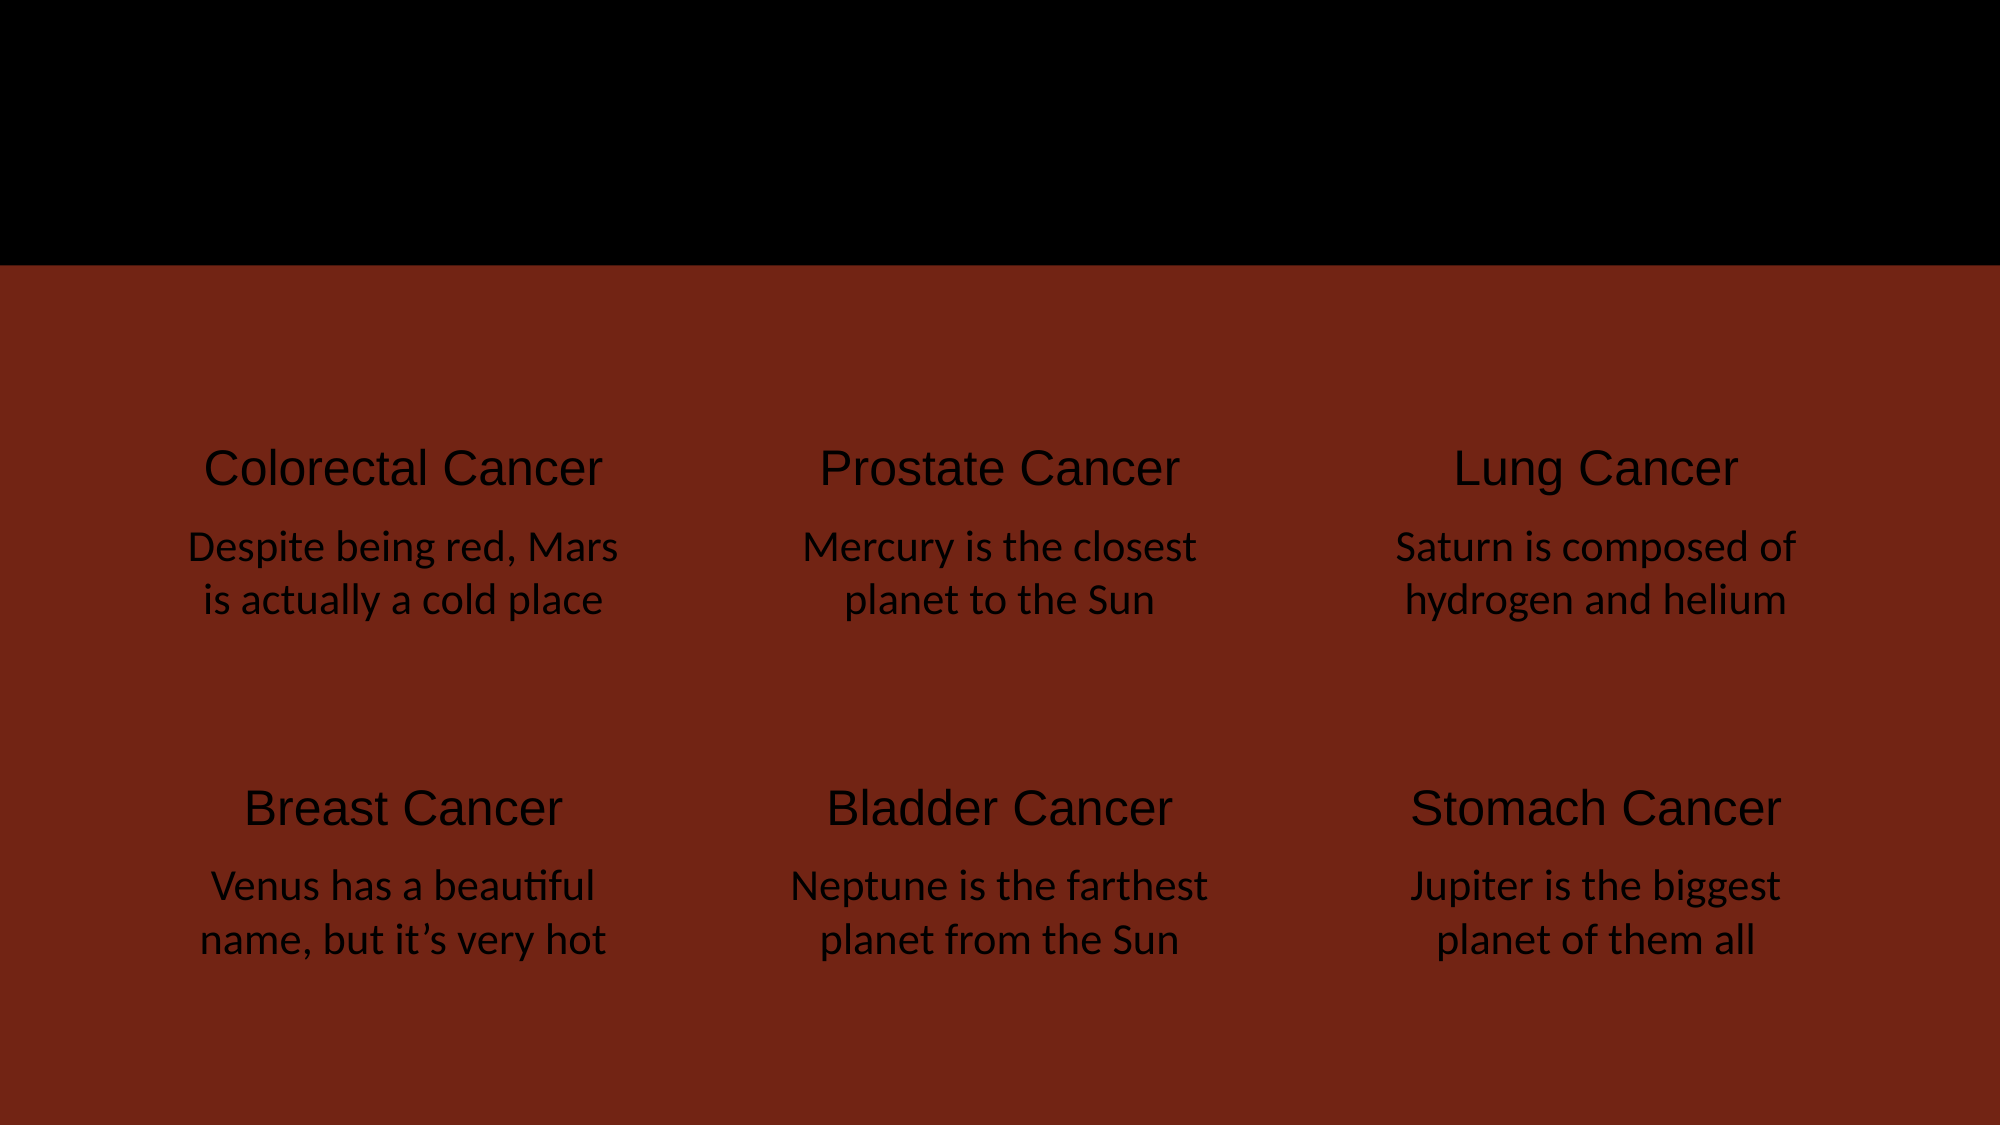

CONCEPT AND TYPOLOGY
# Colorectal Cancer
Prostate Cancer
Lung Cancer
Despite being red, Mars is actually a cold place
Mercury is the closest planet to the Sun
Saturn is composed of hydrogen and helium
Breast Cancer
Bladder Cancer
Stomach Cancer
Venus has a beautiful name, but it’s very hot
Neptune is the farthest planet from the Sun
Jupiter is the biggest planet of them all